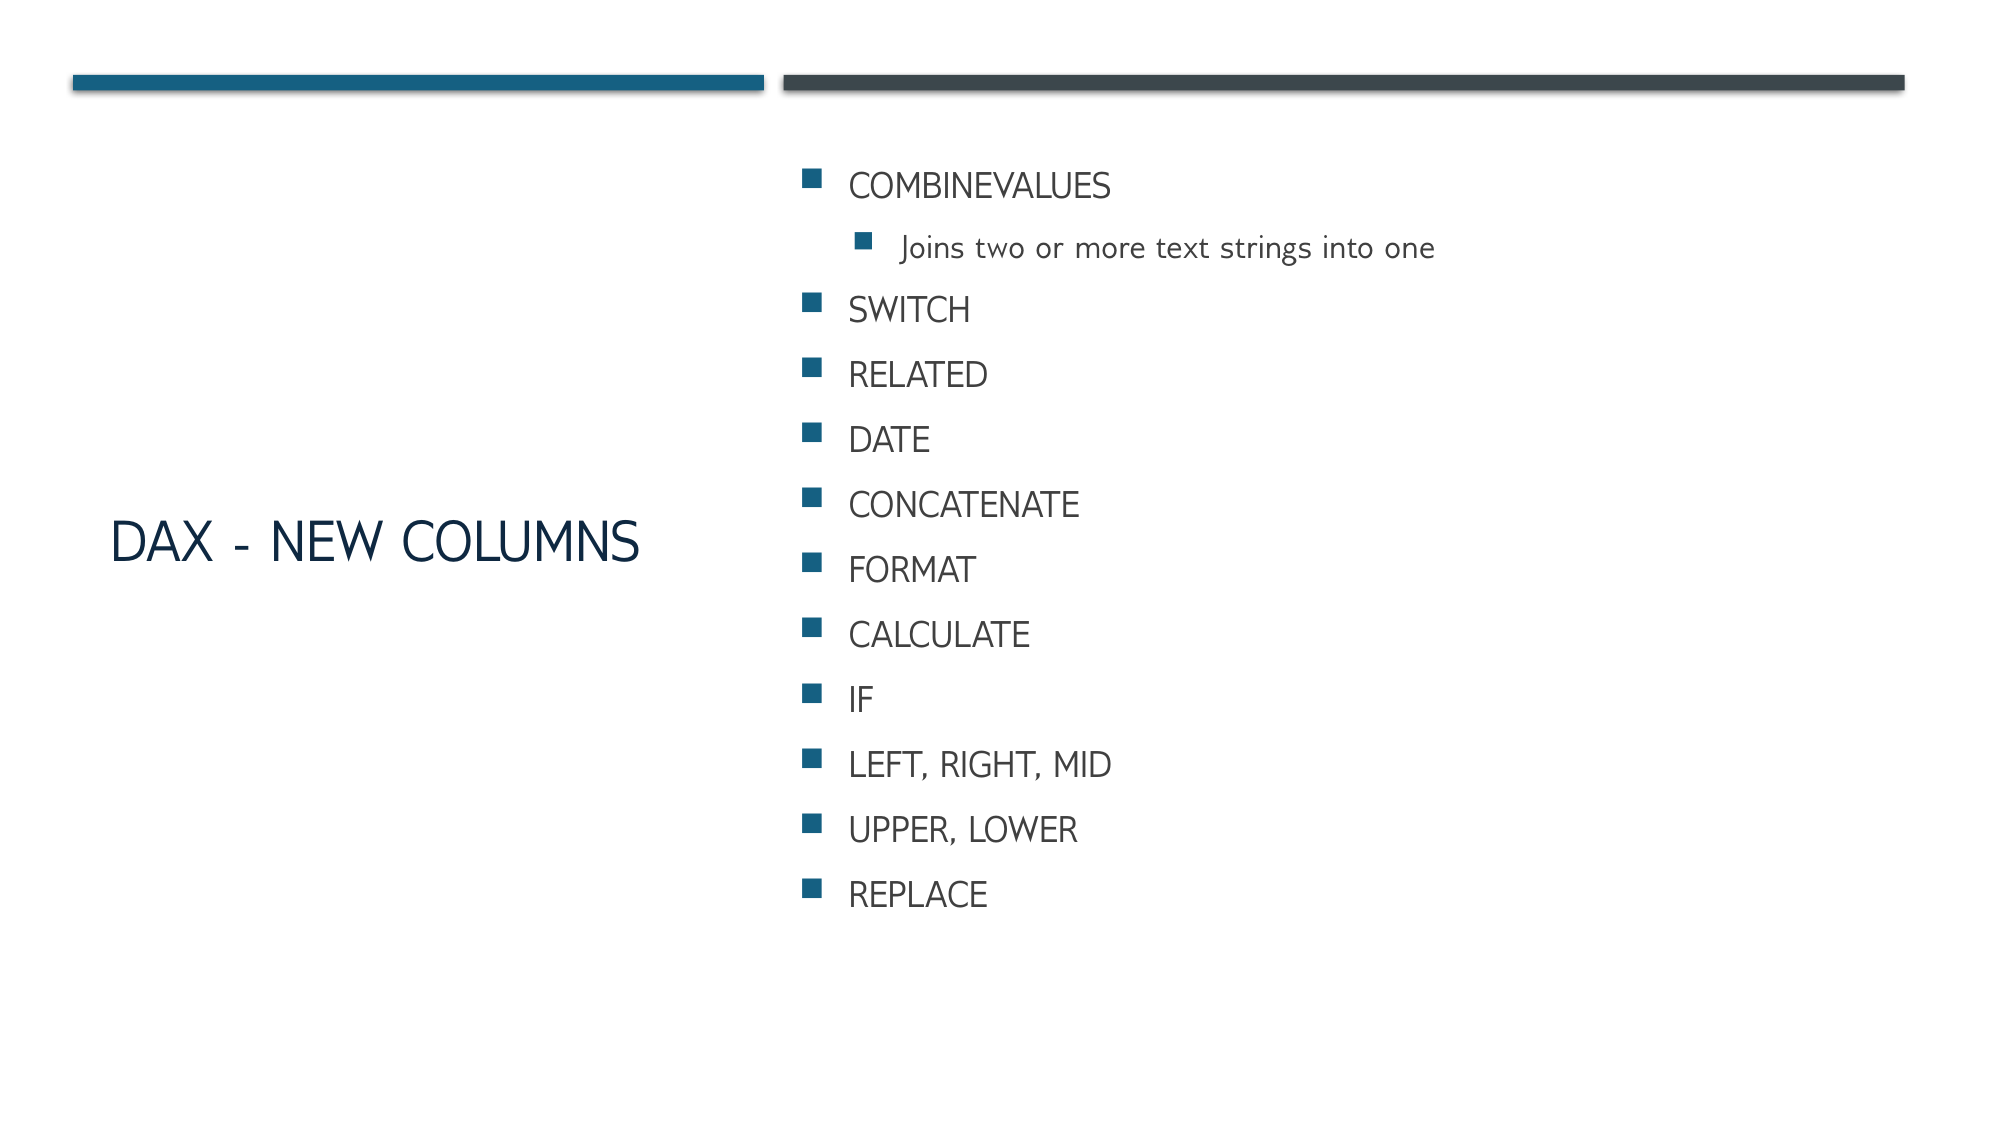

# DAX - New Columns
COMBINEVALUES
Joins two or more text strings into one
SWITCH
RELATED
DATE
CONCATENATE
FORMAT
CALCULATE
IF
LEFT, RIGHT, MID
UPPER, LOWER
REPLACE